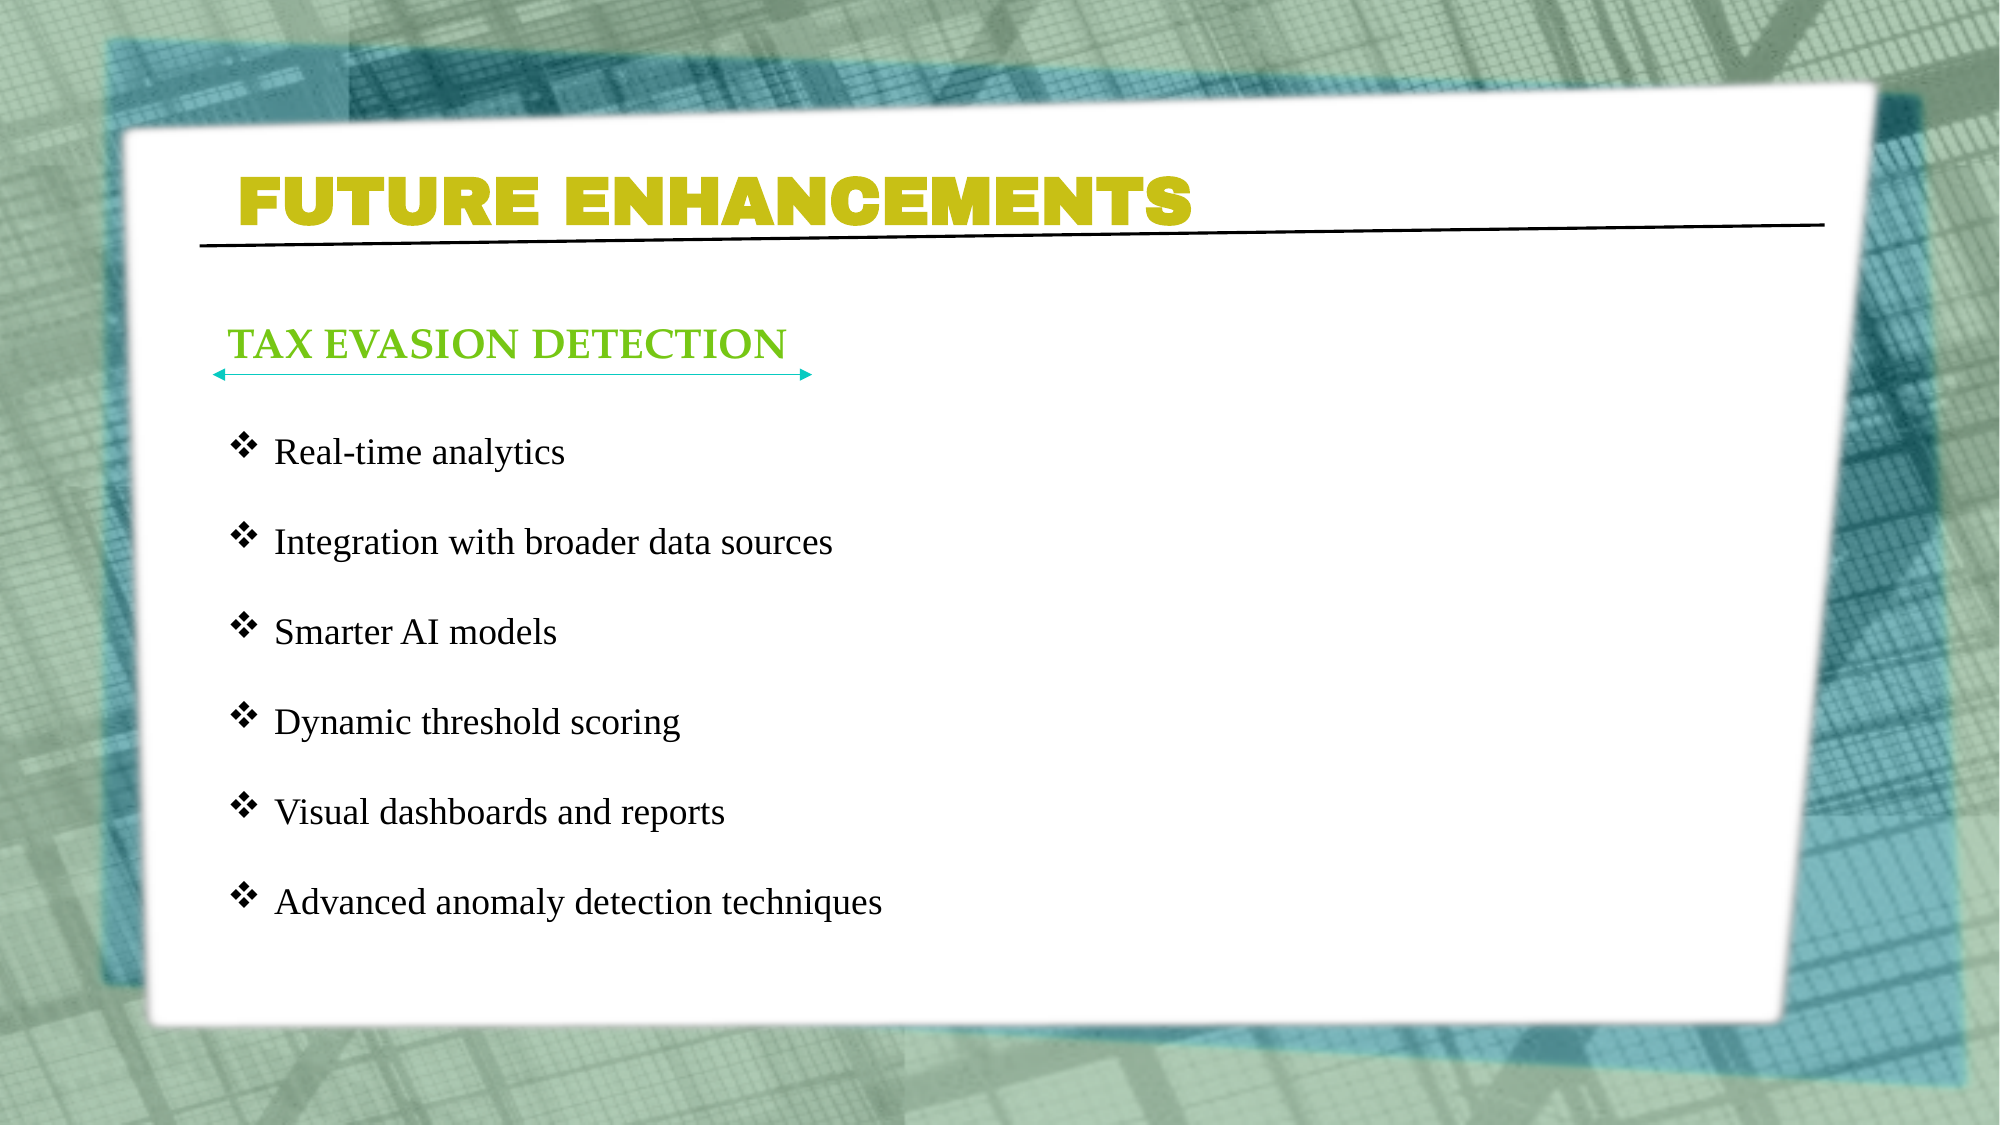

FUTURE ENHANCEMENTS
TAX EVASION DETECTION
Real-time analytics
Integration with broader data sources
Smarter AI models
Dynamic threshold scoring
Visual dashboards and reports
Advanced anomaly detection techniques